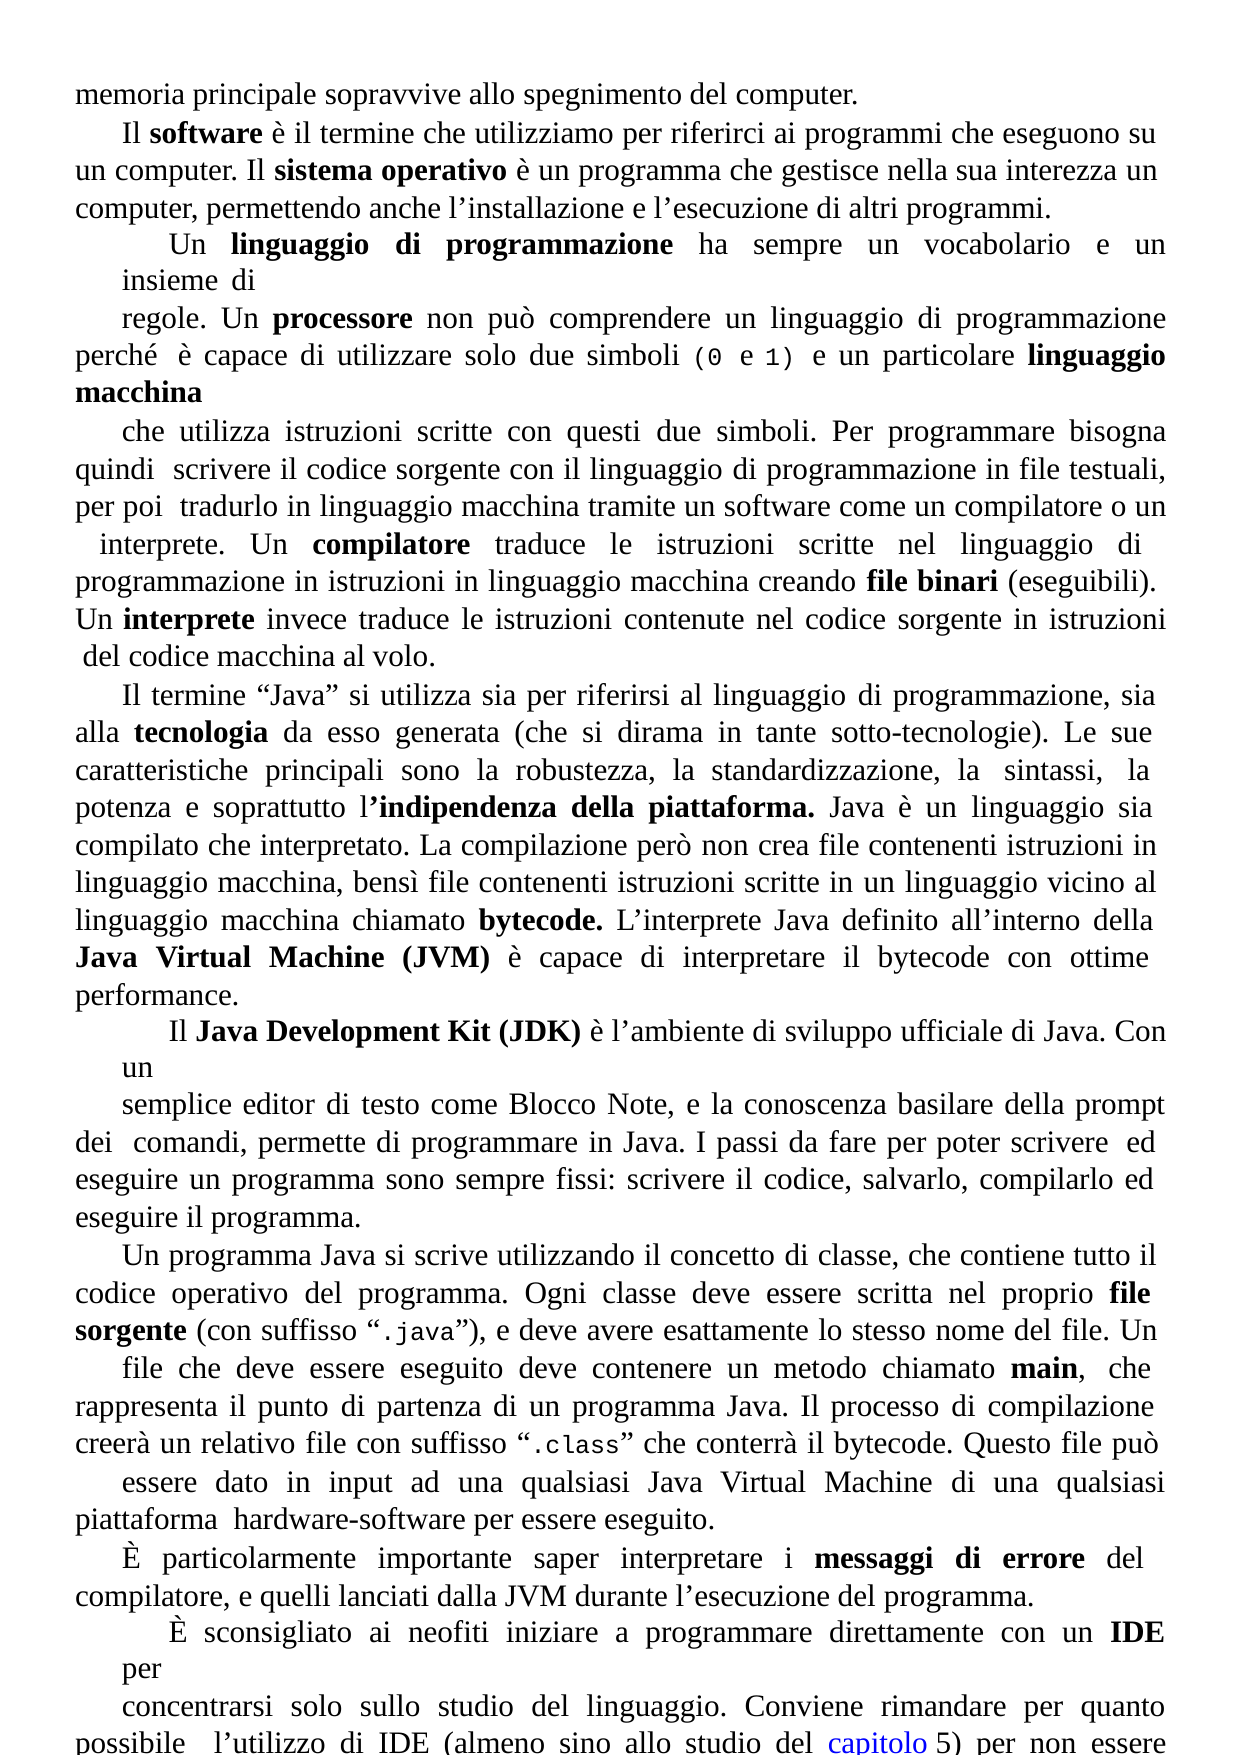

memoria principale sopravvive allo spegnimento del computer.
Il software è il termine che utilizziamo per riferirci ai programmi che eseguono su  un computer. Il sistema operativo è un programma che gestisce nella sua interezza un  computer, permettendo anche l’installazione e l’esecuzione di altri programmi.
Un linguaggio di programmazione ha sempre un vocabolario e un insieme di
regole. Un processore non può comprendere un linguaggio di programmazione perché  è capace di utilizzare solo due simboli (0 e 1) e un particolare linguaggio macchina
che utilizza istruzioni scritte con questi due simboli. Per programmare bisogna quindi  scrivere il codice sorgente con il linguaggio di programmazione in file testuali, per poi  tradurlo in linguaggio macchina tramite un software come un compilatore o un  interprete. Un compilatore traduce le istruzioni scritte nel linguaggio di  programmazione in istruzioni in linguaggio macchina creando file binari (eseguibili).  Un interprete invece traduce le istruzioni contenute nel codice sorgente in istruzioni  del codice macchina al volo.
Il termine “Java” si utilizza sia per riferirsi al linguaggio di programmazione, sia  alla tecnologia da esso generata (che si dirama in tante sotto-tecnologie). Le sue  caratteristiche principali sono la robustezza, la standardizzazione, la sintassi, la  potenza e soprattutto l’indipendenza della piattaforma. Java è un linguaggio sia  compilato che interpretato. La compilazione però non crea file contenenti istruzioni in  linguaggio macchina, bensì file contenenti istruzioni scritte in un linguaggio vicino al  linguaggio macchina chiamato bytecode. L’interprete Java definito all’interno della  Java Virtual Machine (JVM) è capace di interpretare il bytecode con ottime  performance.
Il Java Development Kit (JDK) è l’ambiente di sviluppo ufficiale di Java. Con un
semplice editor di testo come Blocco Note, e la conoscenza basilare della prompt dei  comandi, permette di programmare in Java. I passi da fare per poter scrivere ed  eseguire un programma sono sempre fissi: scrivere il codice, salvarlo, compilarlo ed  eseguire il programma.
Un programma Java si scrive utilizzando il concetto di classe, che contiene tutto il  codice operativo del programma. Ogni classe deve essere scritta nel proprio file  sorgente (con suffisso “.java”), e deve avere esattamente lo stesso nome del file. Un
file che deve essere eseguito deve contenere un metodo chiamato main, che  rappresenta il punto di partenza di un programma Java. Il processo di compilazione  creerà un relativo file con suffisso “.class” che conterrà il bytecode. Questo file può
essere dato in input ad una qualsiasi Java Virtual Machine di una qualsiasi piattaforma  hardware-software per essere eseguito.
È particolarmente importante saper interpretare i messaggi di errore del  compilatore, e quelli lanciati dalla JVM durante l’esecuzione del programma.
È sconsigliato ai neofiti iniziare a programmare direttamente con un IDE per
concentrarsi solo sullo studio del linguaggio. Conviene rimandare per quanto possibile  l’utilizzo di IDE (almeno sino allo studio del capitolo 5) per non essere travolti anche  dalla complessità dell’IDE stesso.